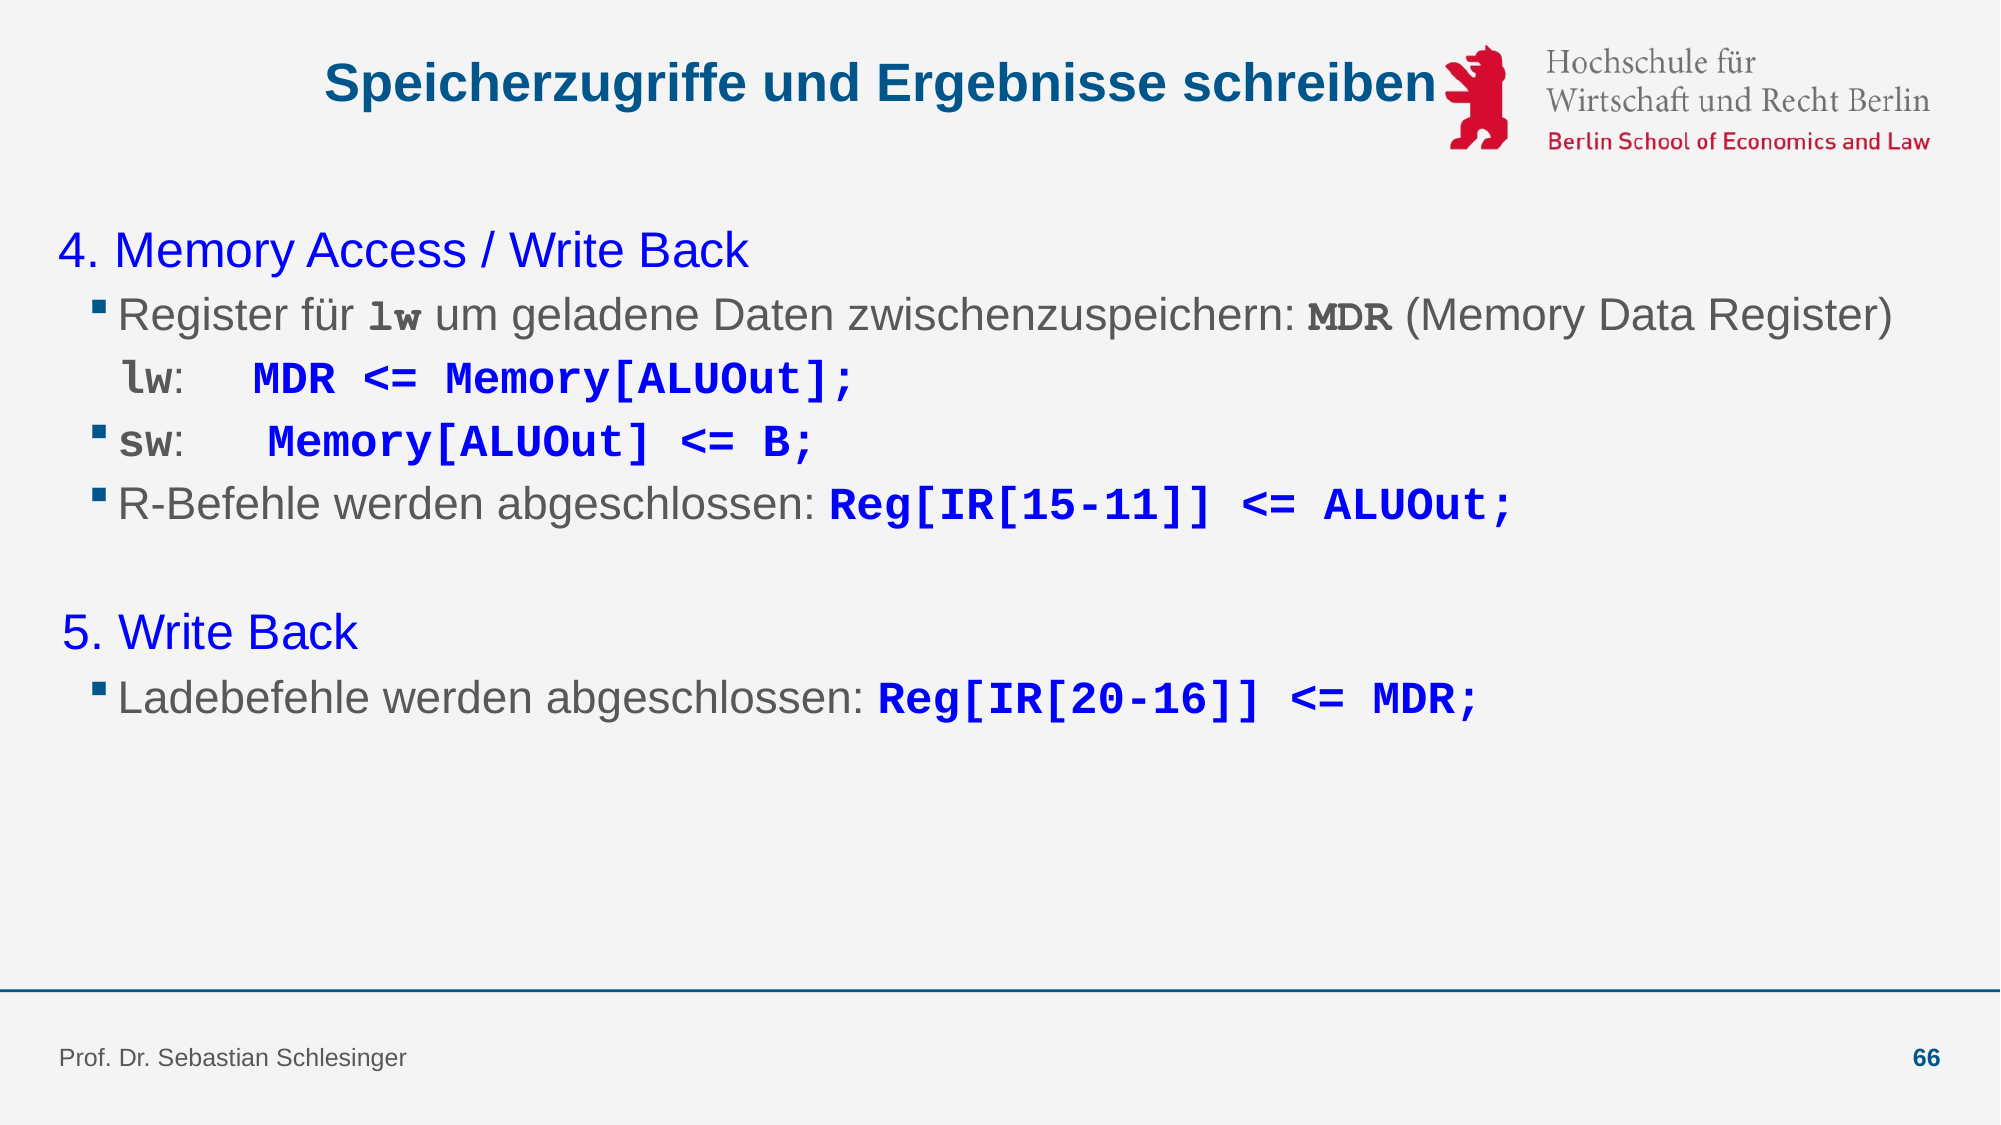

# Speicherzugriffe und Ergebnisse schreiben
4. Memory Access / Write Back
Register für lw um geladene Daten zwischenzuspeichern: MDR (Memory Data Register)
lw:	MDR <= Memory[ALUOut];
sw:	Memory[ALUOut] <= B;
R-Befehle werden abgeschlossen: Reg[IR[15-11]] <= ALUOut;

5. Write Back
Ladebefehle werden abgeschlossen: Reg[IR[20-16]] <= MDR;

Prof. Dr. Sebastian Schlesinger
66